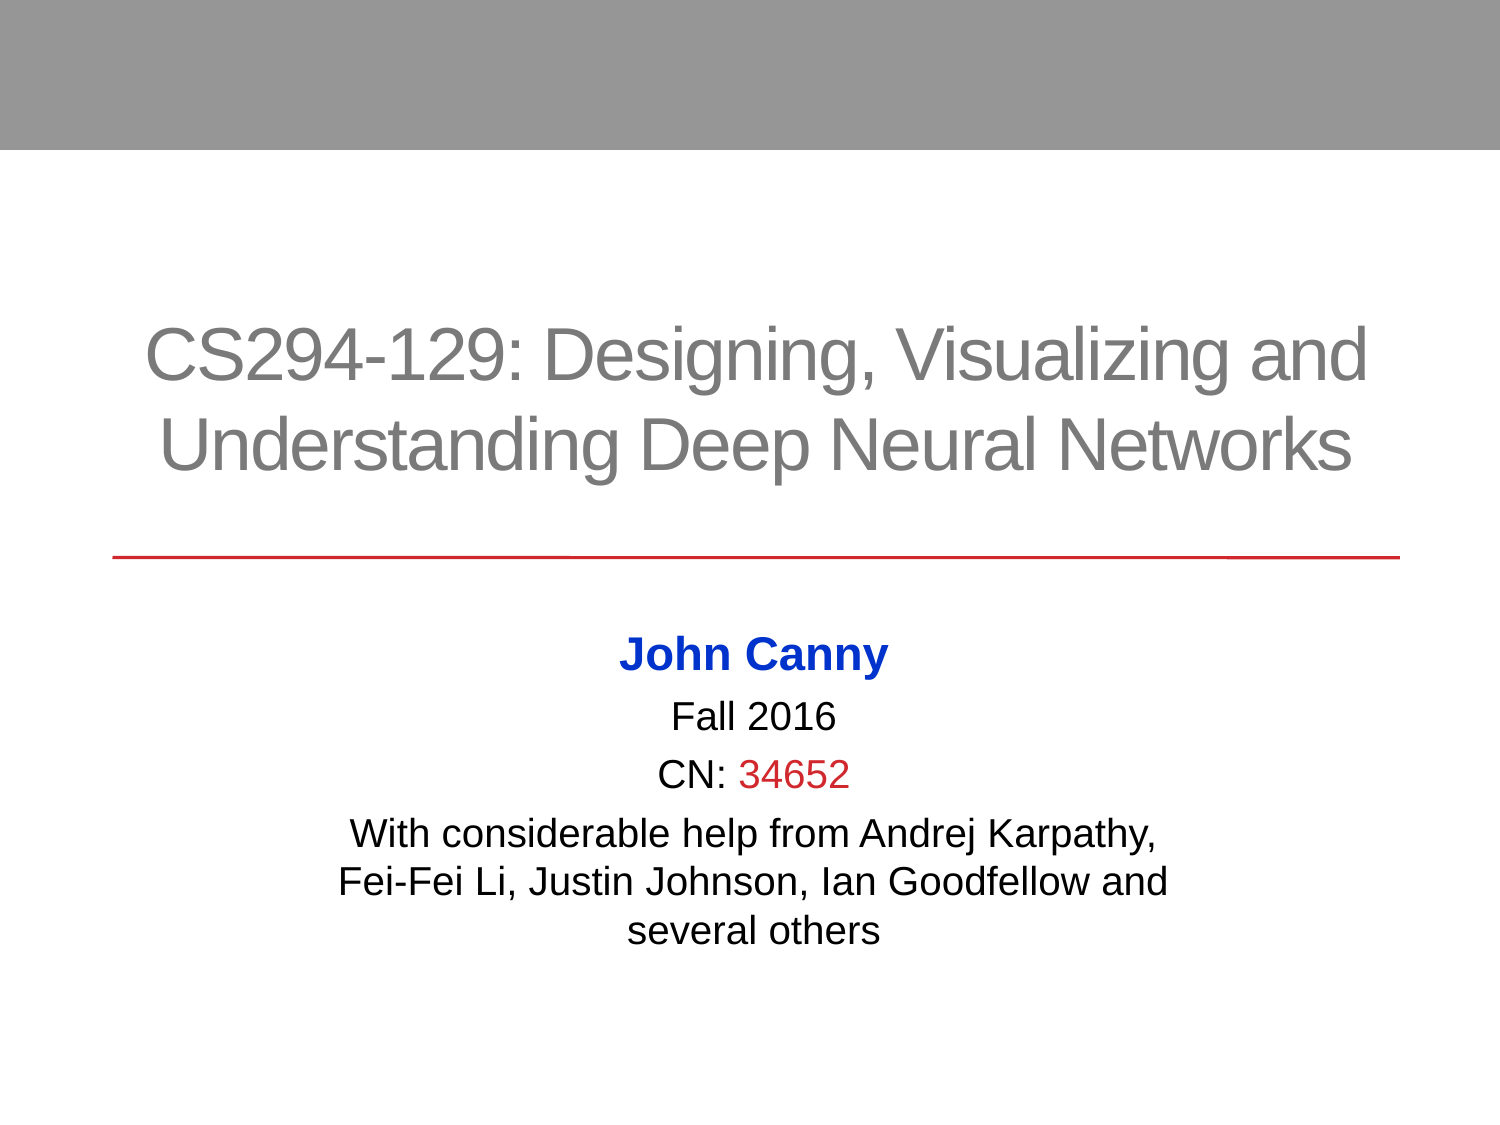

# CS294-129: Designing, Visualizing and Understanding Deep Neural Networks
John Canny
Fall 2016
CN: 34652
With considerable help from Andrej Karpathy, Fei-Fei Li, Justin Johnson, Ian Goodfellow and several others